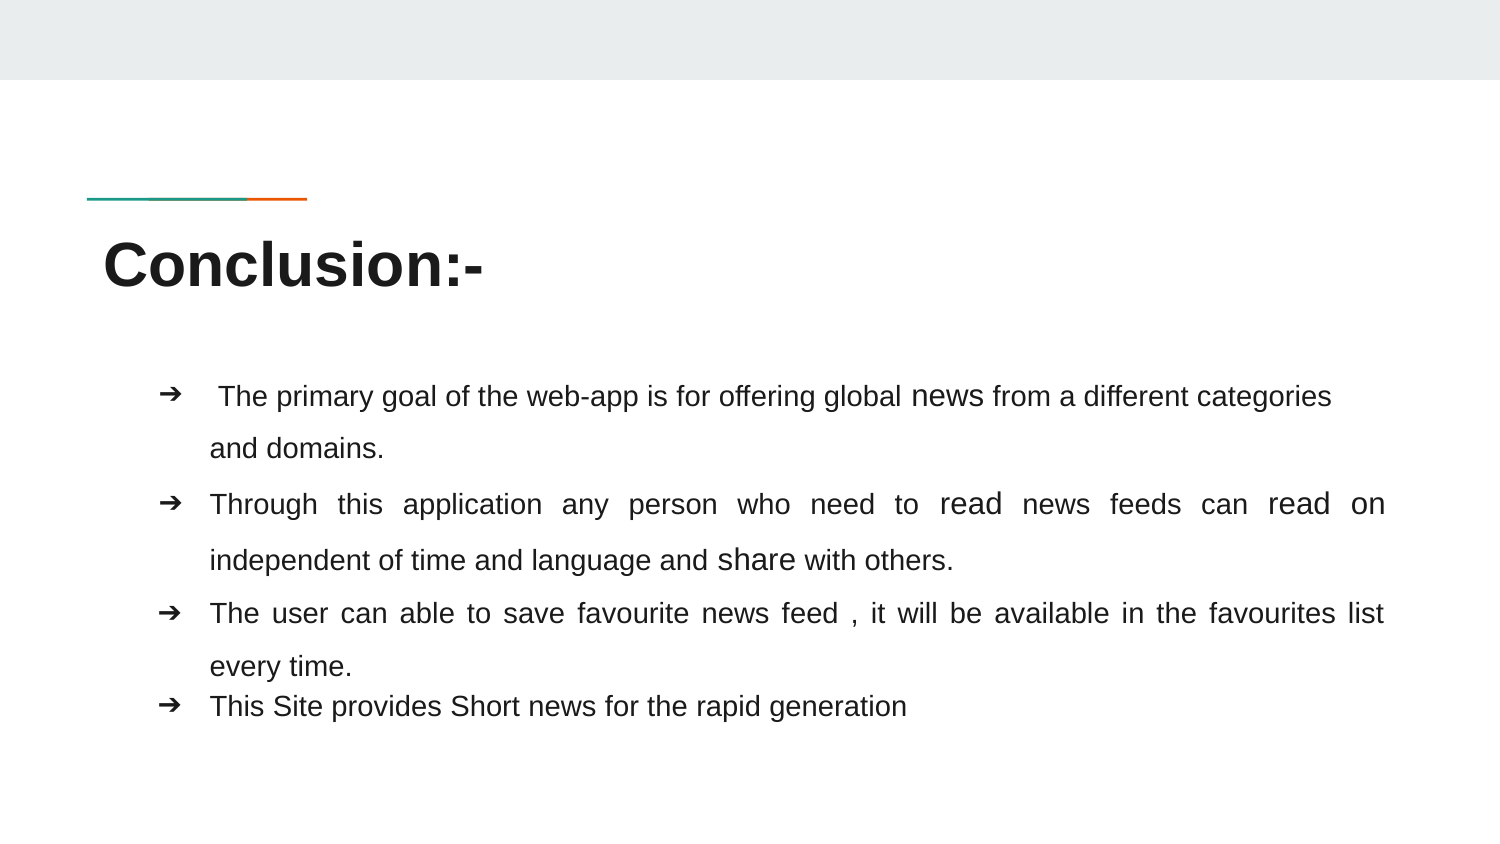

# Conclusion:-
 The primary goal of the web-app is for offering global news from a different categories and domains.
Through this application any person who need to read news feeds can read on independent of time and language and share with others.
The user can able to save favourite news feed , it will be available in the favourites list every time.
This Site provides Short news for the rapid generation